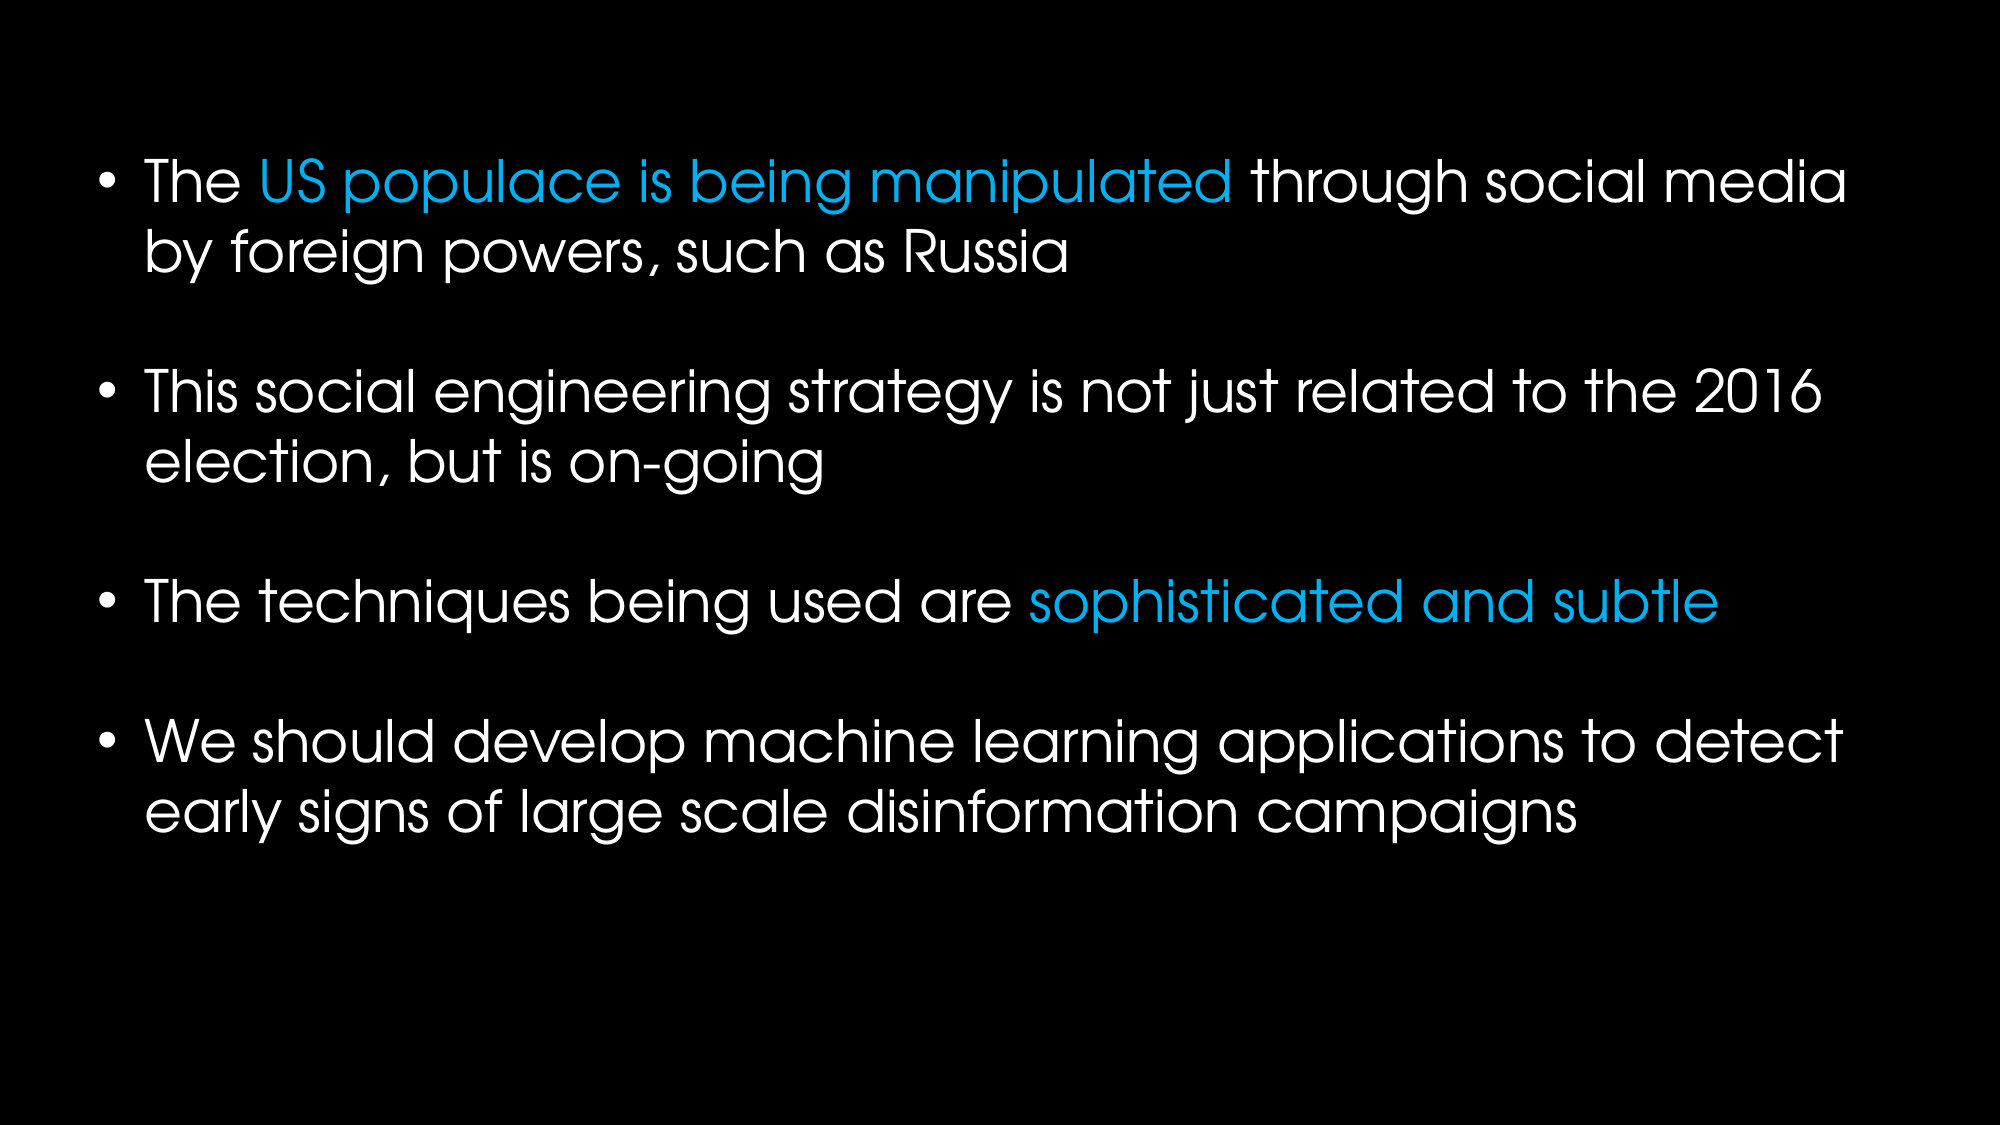

The US populace is being manipulated through social media by foreign powers, such as Russia

This social engineering strategy is not just related to the 2016 election, but is on-going

The techniques being used are sophisticated and subtle

We should develop machine learning applications to detect early signs of large scale disinformation campaigns